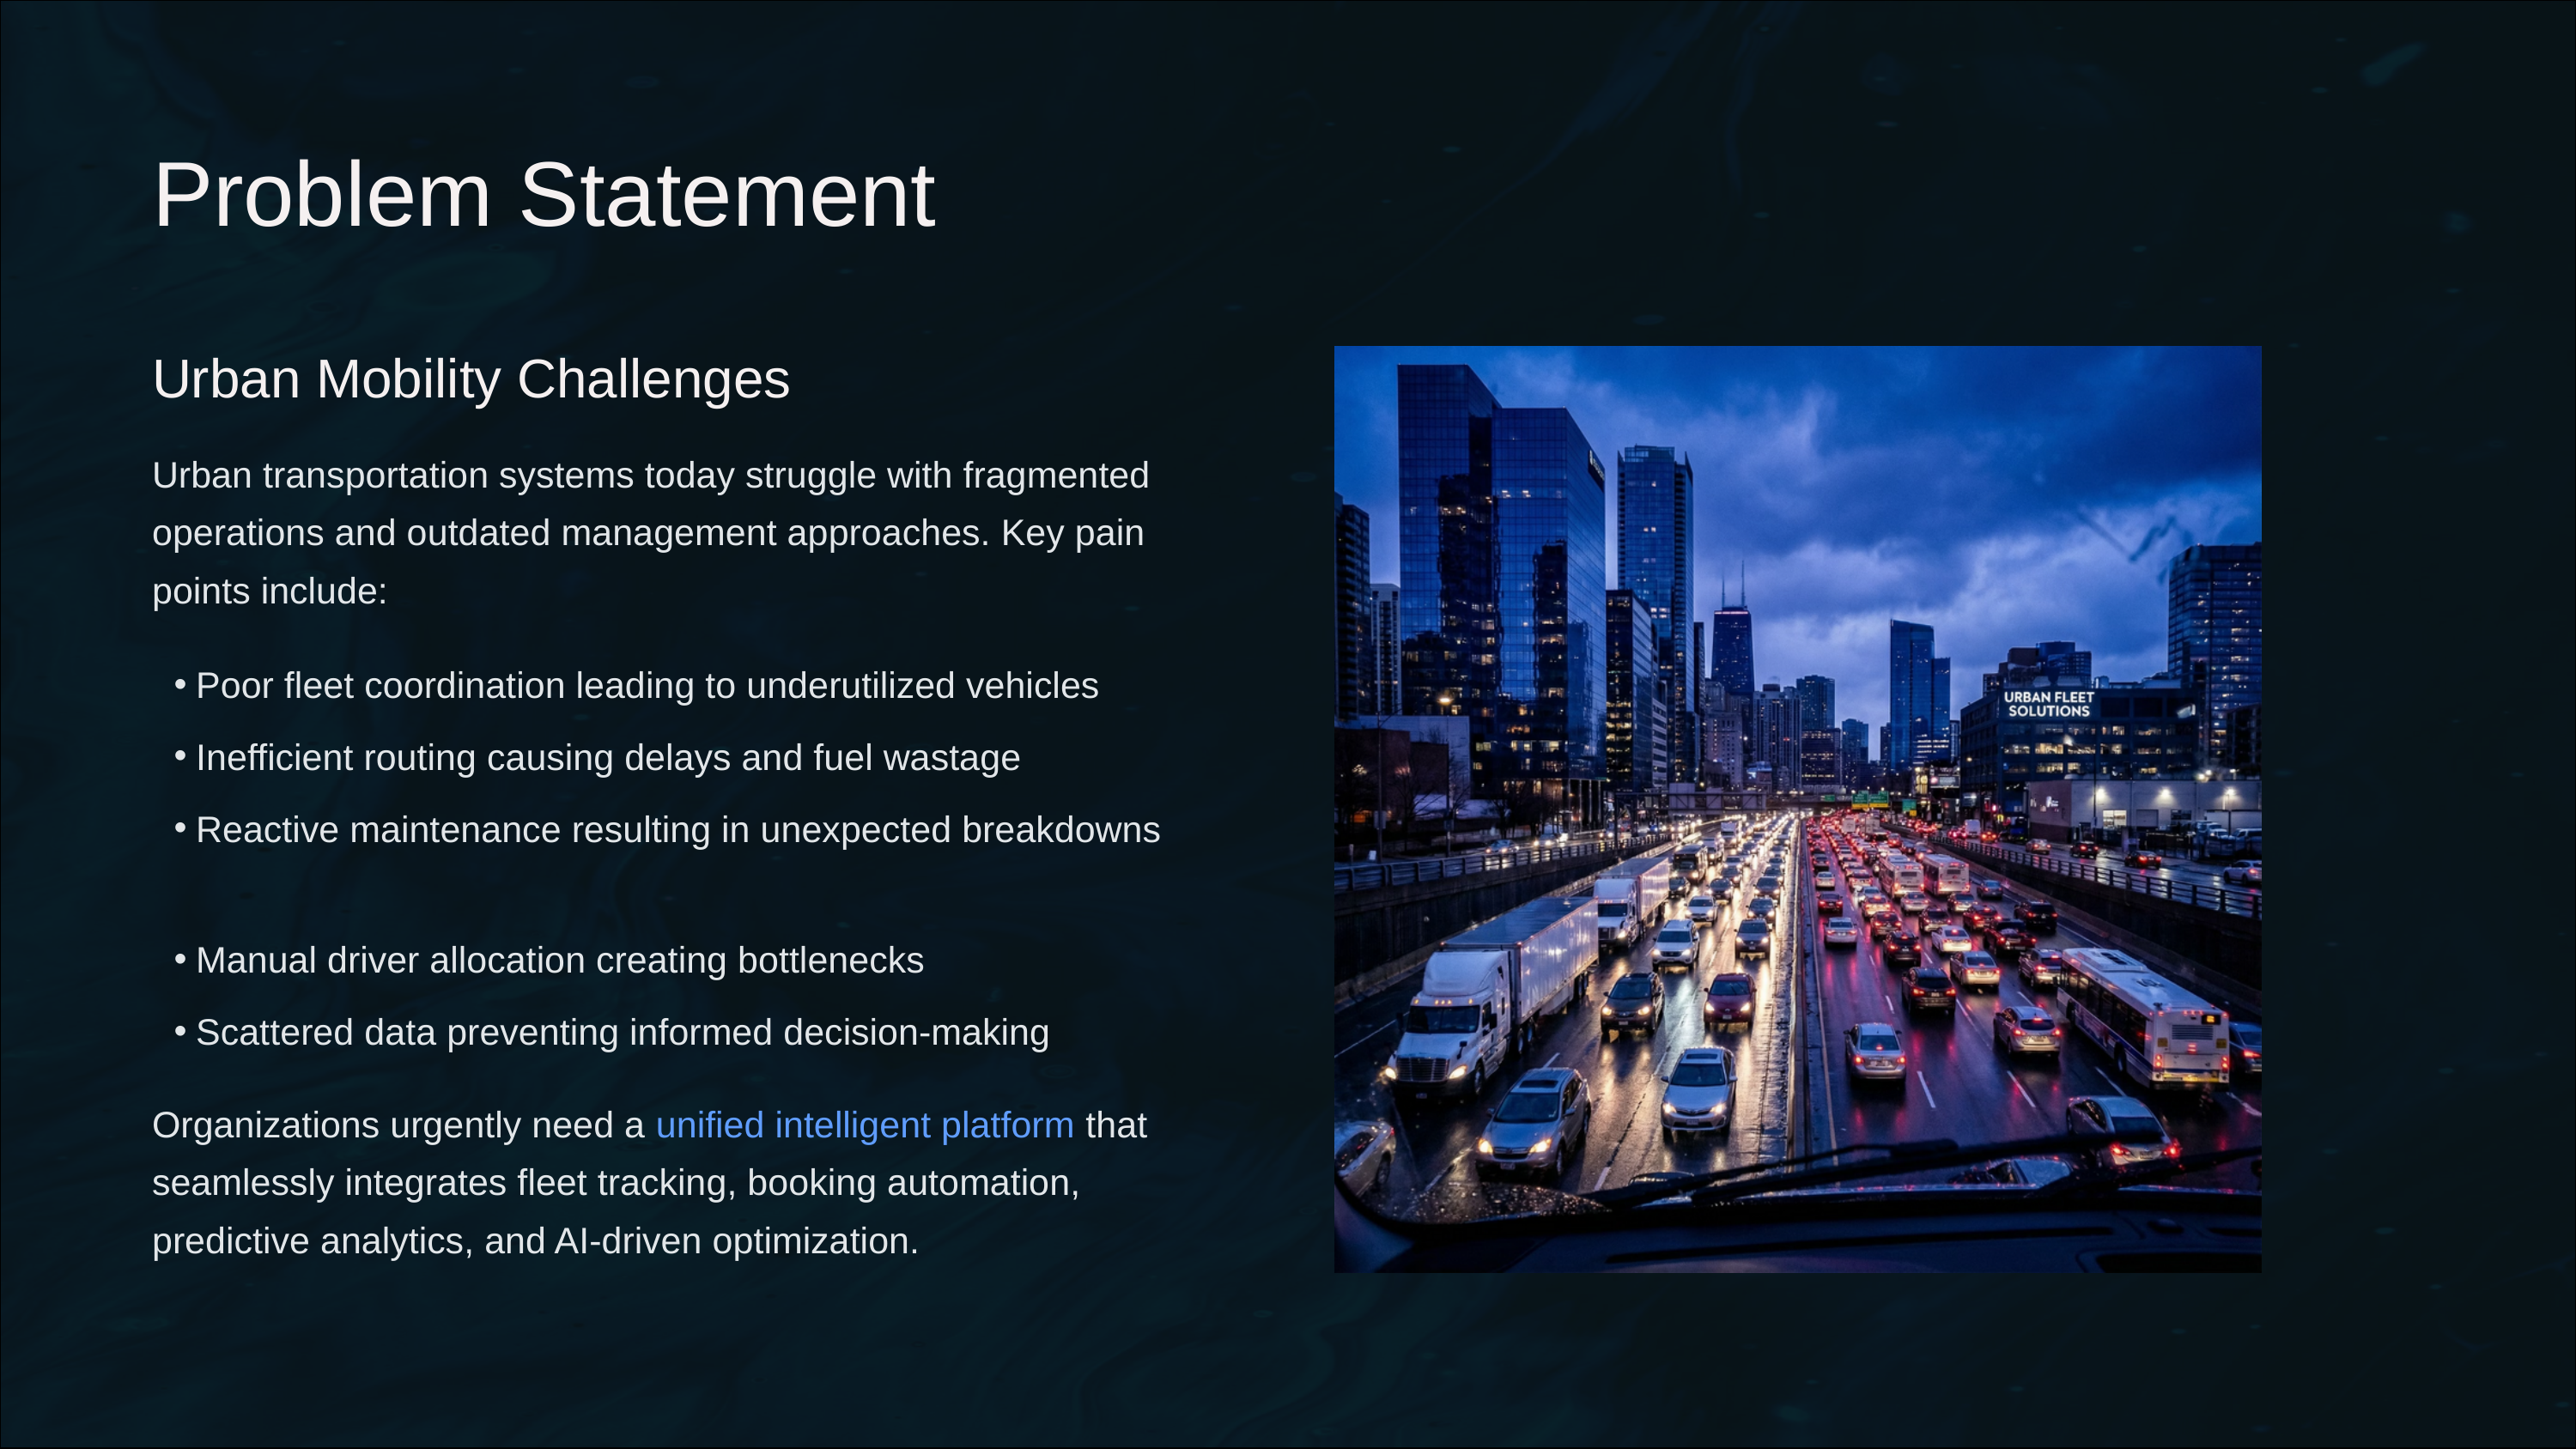

Problem Statement
Urban Mobility Challenges

Urban transportation systems today struggle with fragmented operations and outdated management approaches. Key pain points include:
Poor fleet coordination leading to underutilized vehicles
Inefficient routing causing delays and fuel wastage
Reactive maintenance resulting in unexpected breakdowns
Manual driver allocation creating bottlenecks
Scattered data preventing informed decision-making
Organizations urgently need a unified intelligent platform that seamlessly integrates fleet tracking, booking automation, predictive analytics, and AI-driven optimization.